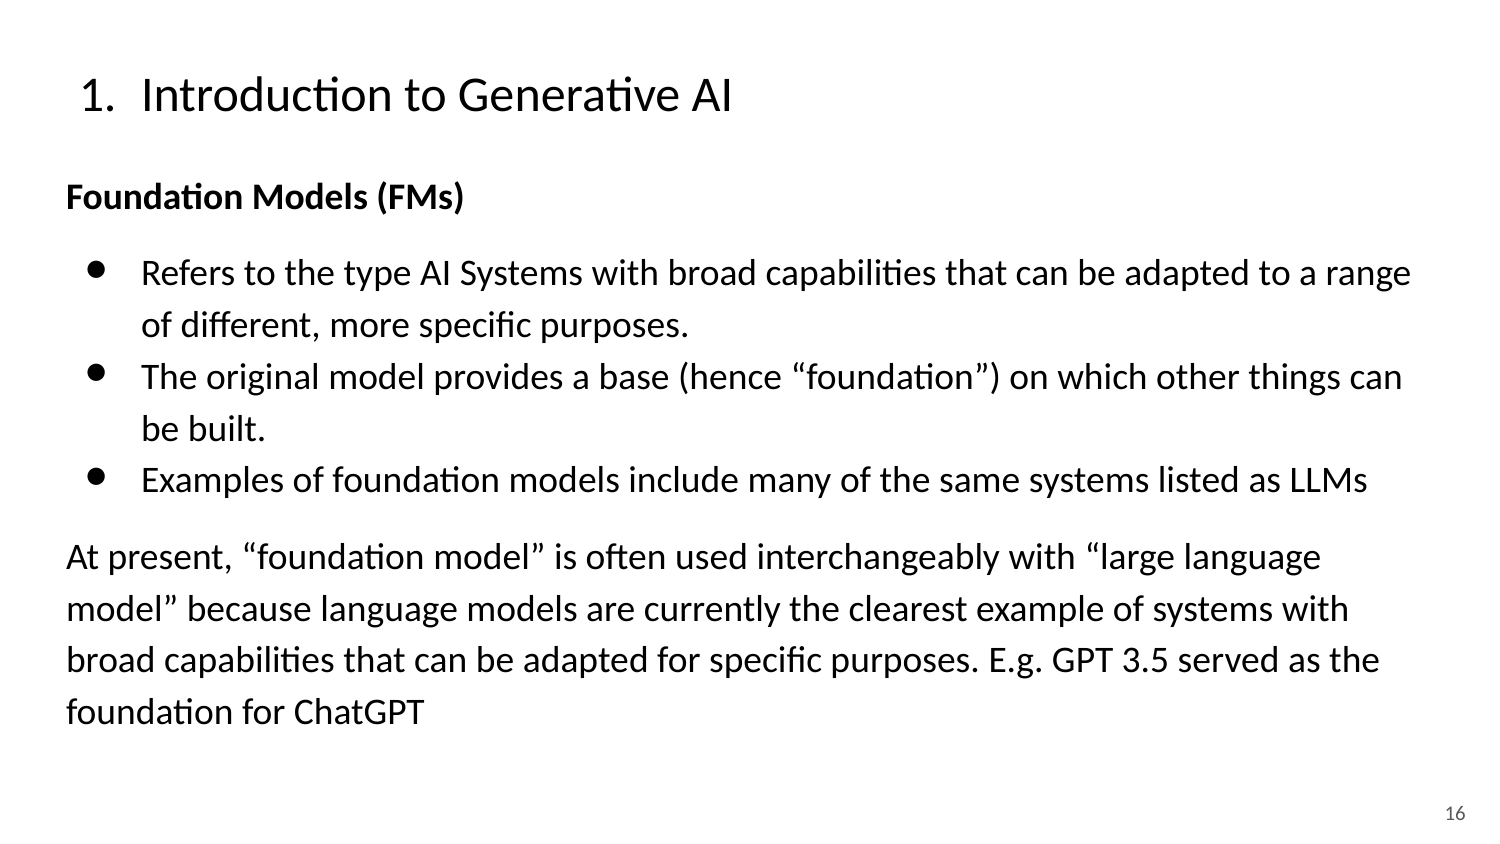

# Introduction to Generative AI

Foundation Models (FMs)
Refers to the type AI Systems with broad capabilities that can be adapted to a range of different, more specific purposes.
The original model provides a base (hence “foundation”) on which other things can be built.
Examples of foundation models include many of the same systems listed as LLMs
At present, “foundation model” is often used interchangeably with “large language model” because language models are currently the clearest example of systems with broad capabilities that can be adapted for specific purposes. E.g. GPT 3.5 served as the foundation for ChatGPT
16